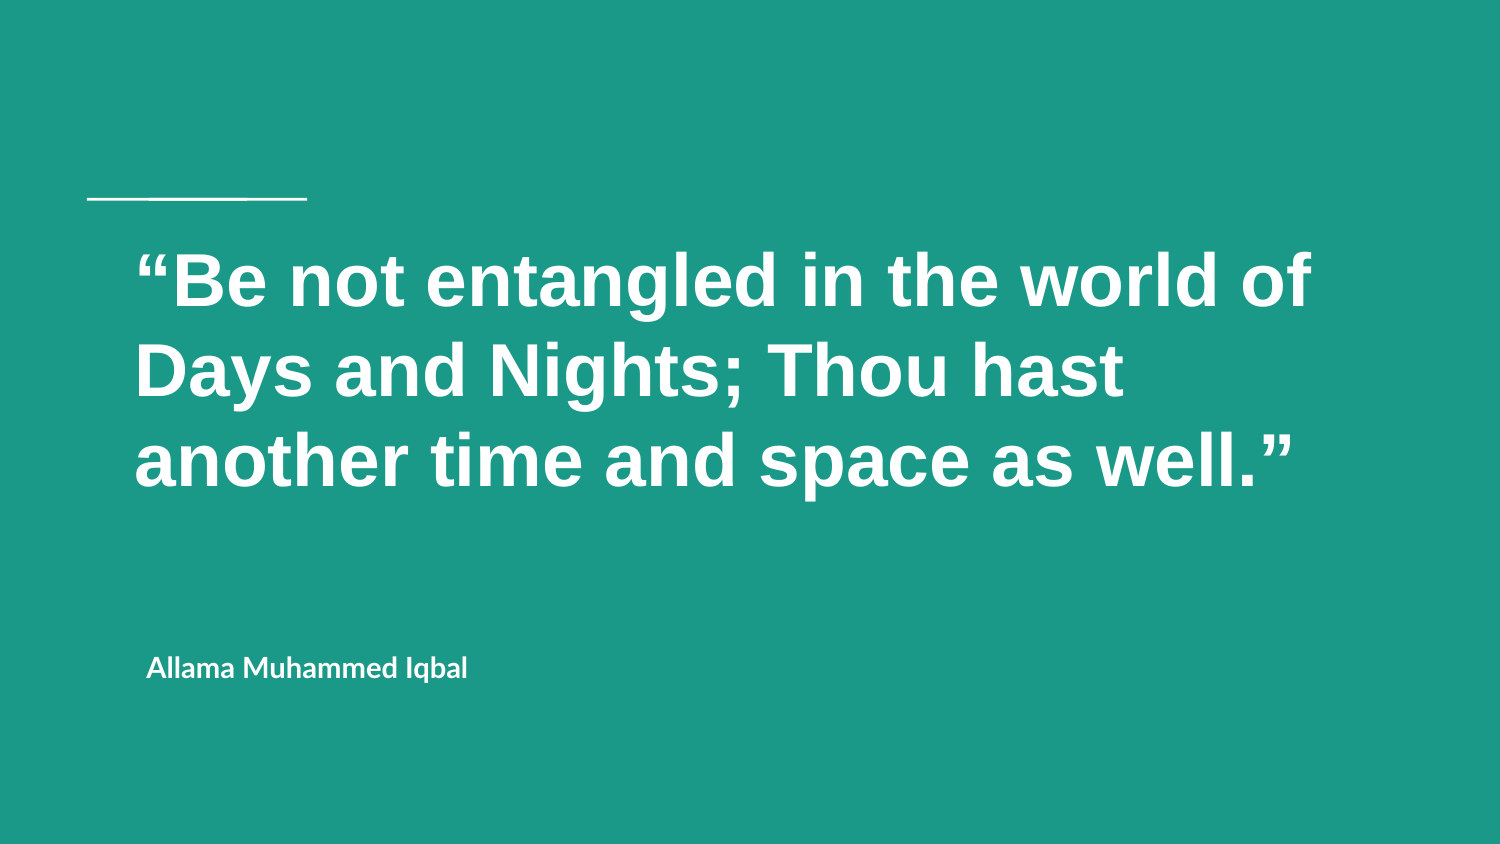

# “Be not entangled in the world of Days and Nights; Thou hast another time and space as well.”
Allama Muhammed Iqbal